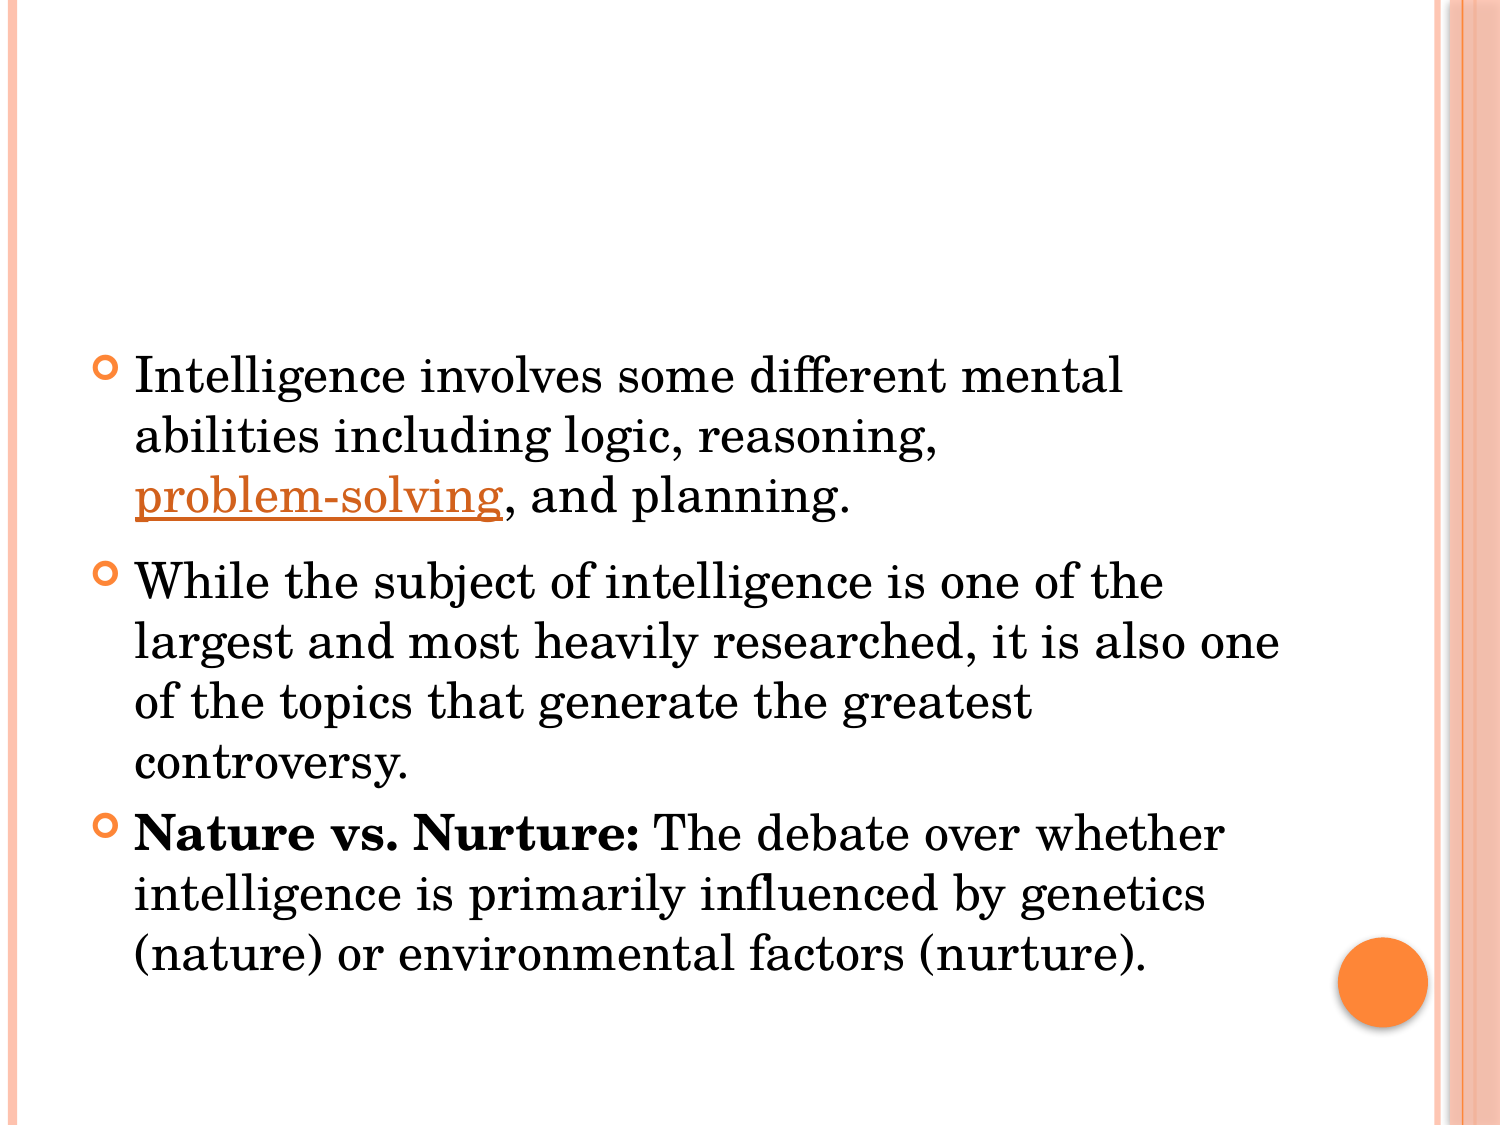

Intelligence involves some different mental abilities including logic, reasoning, problem-solving, and planning.
While the subject of intelligence is one of the largest and most heavily researched, it is also one of the topics that generate the greatest controversy.
Nature vs. Nurture: The debate over whether intelligence is primarily influenced by genetics (nature) or environmental factors (nurture).